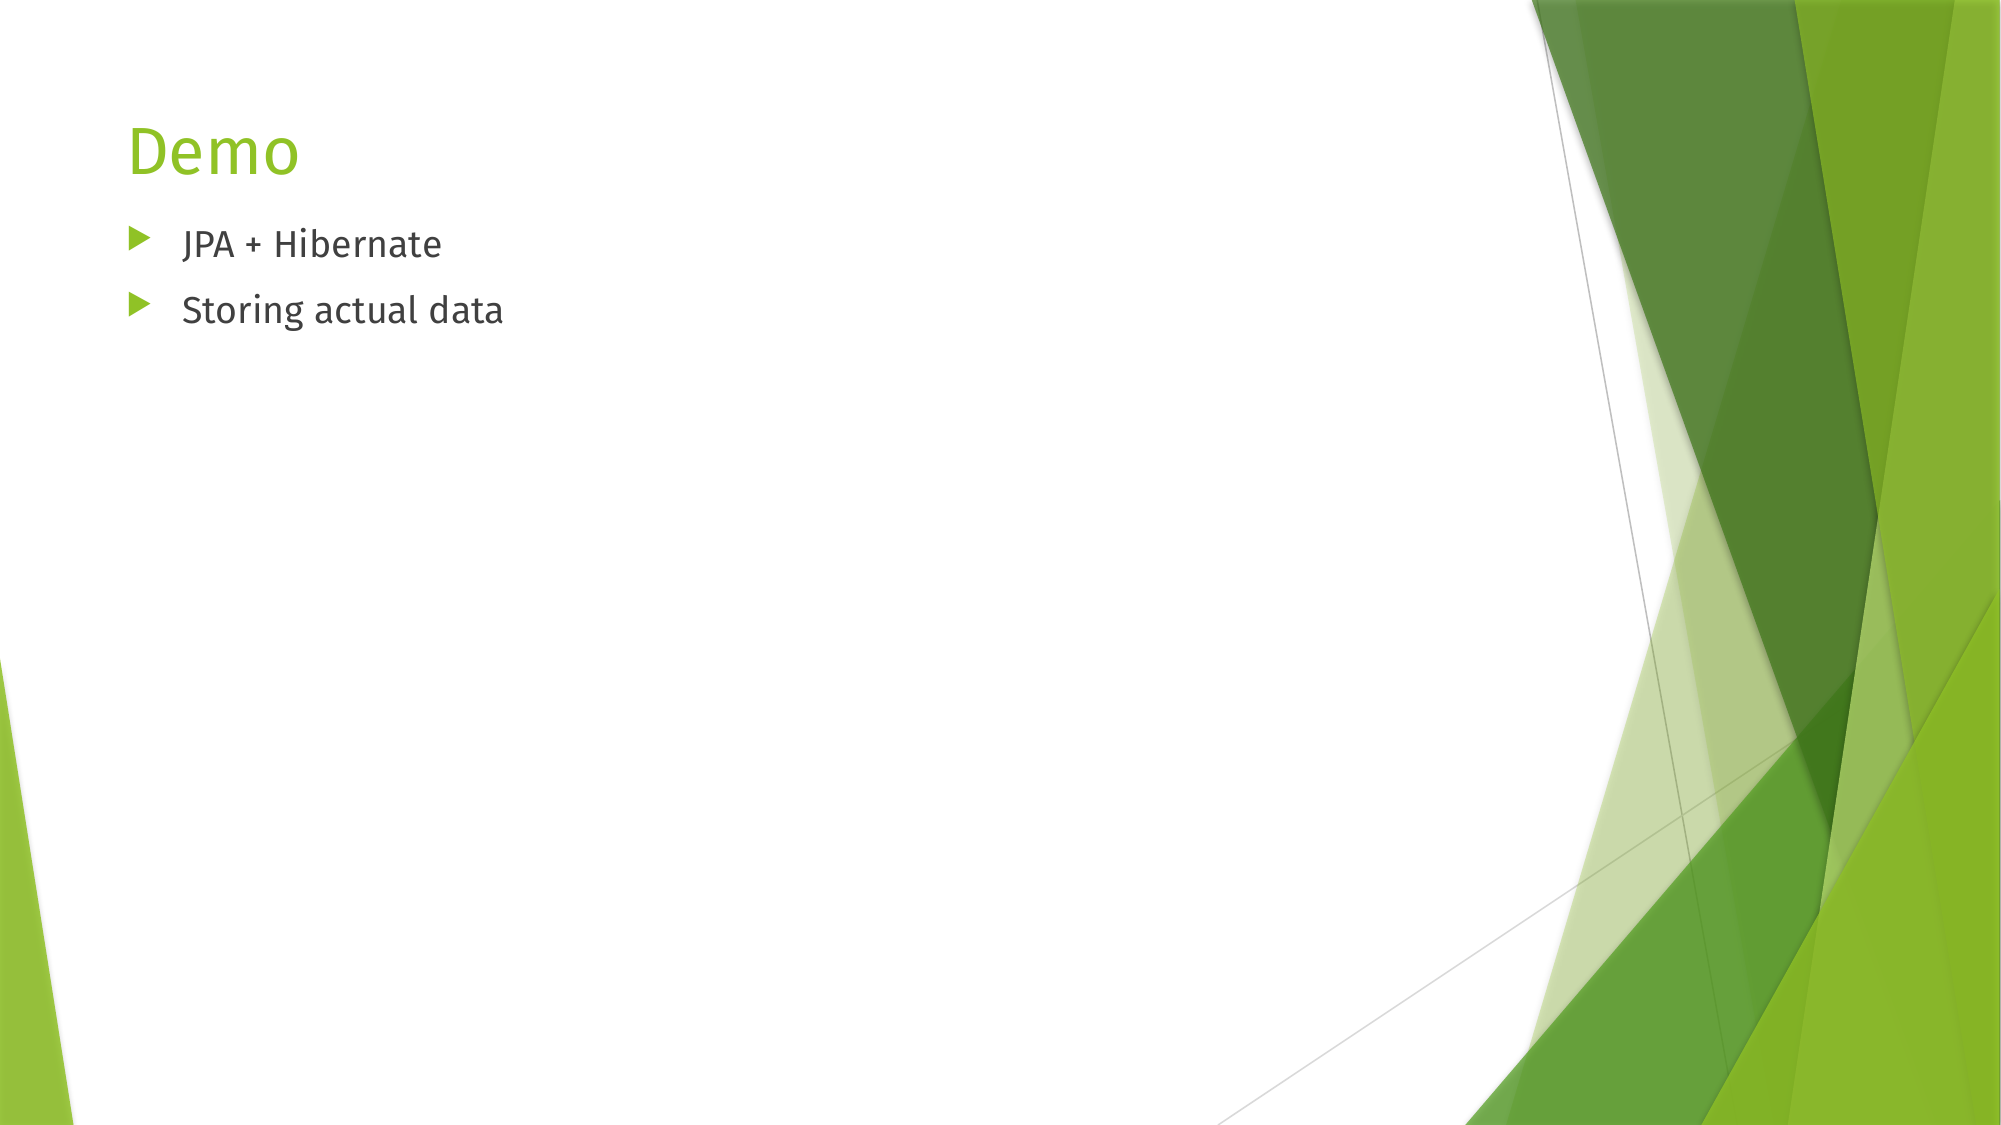

# Demo
JPA + Hibernate
Storing actual data